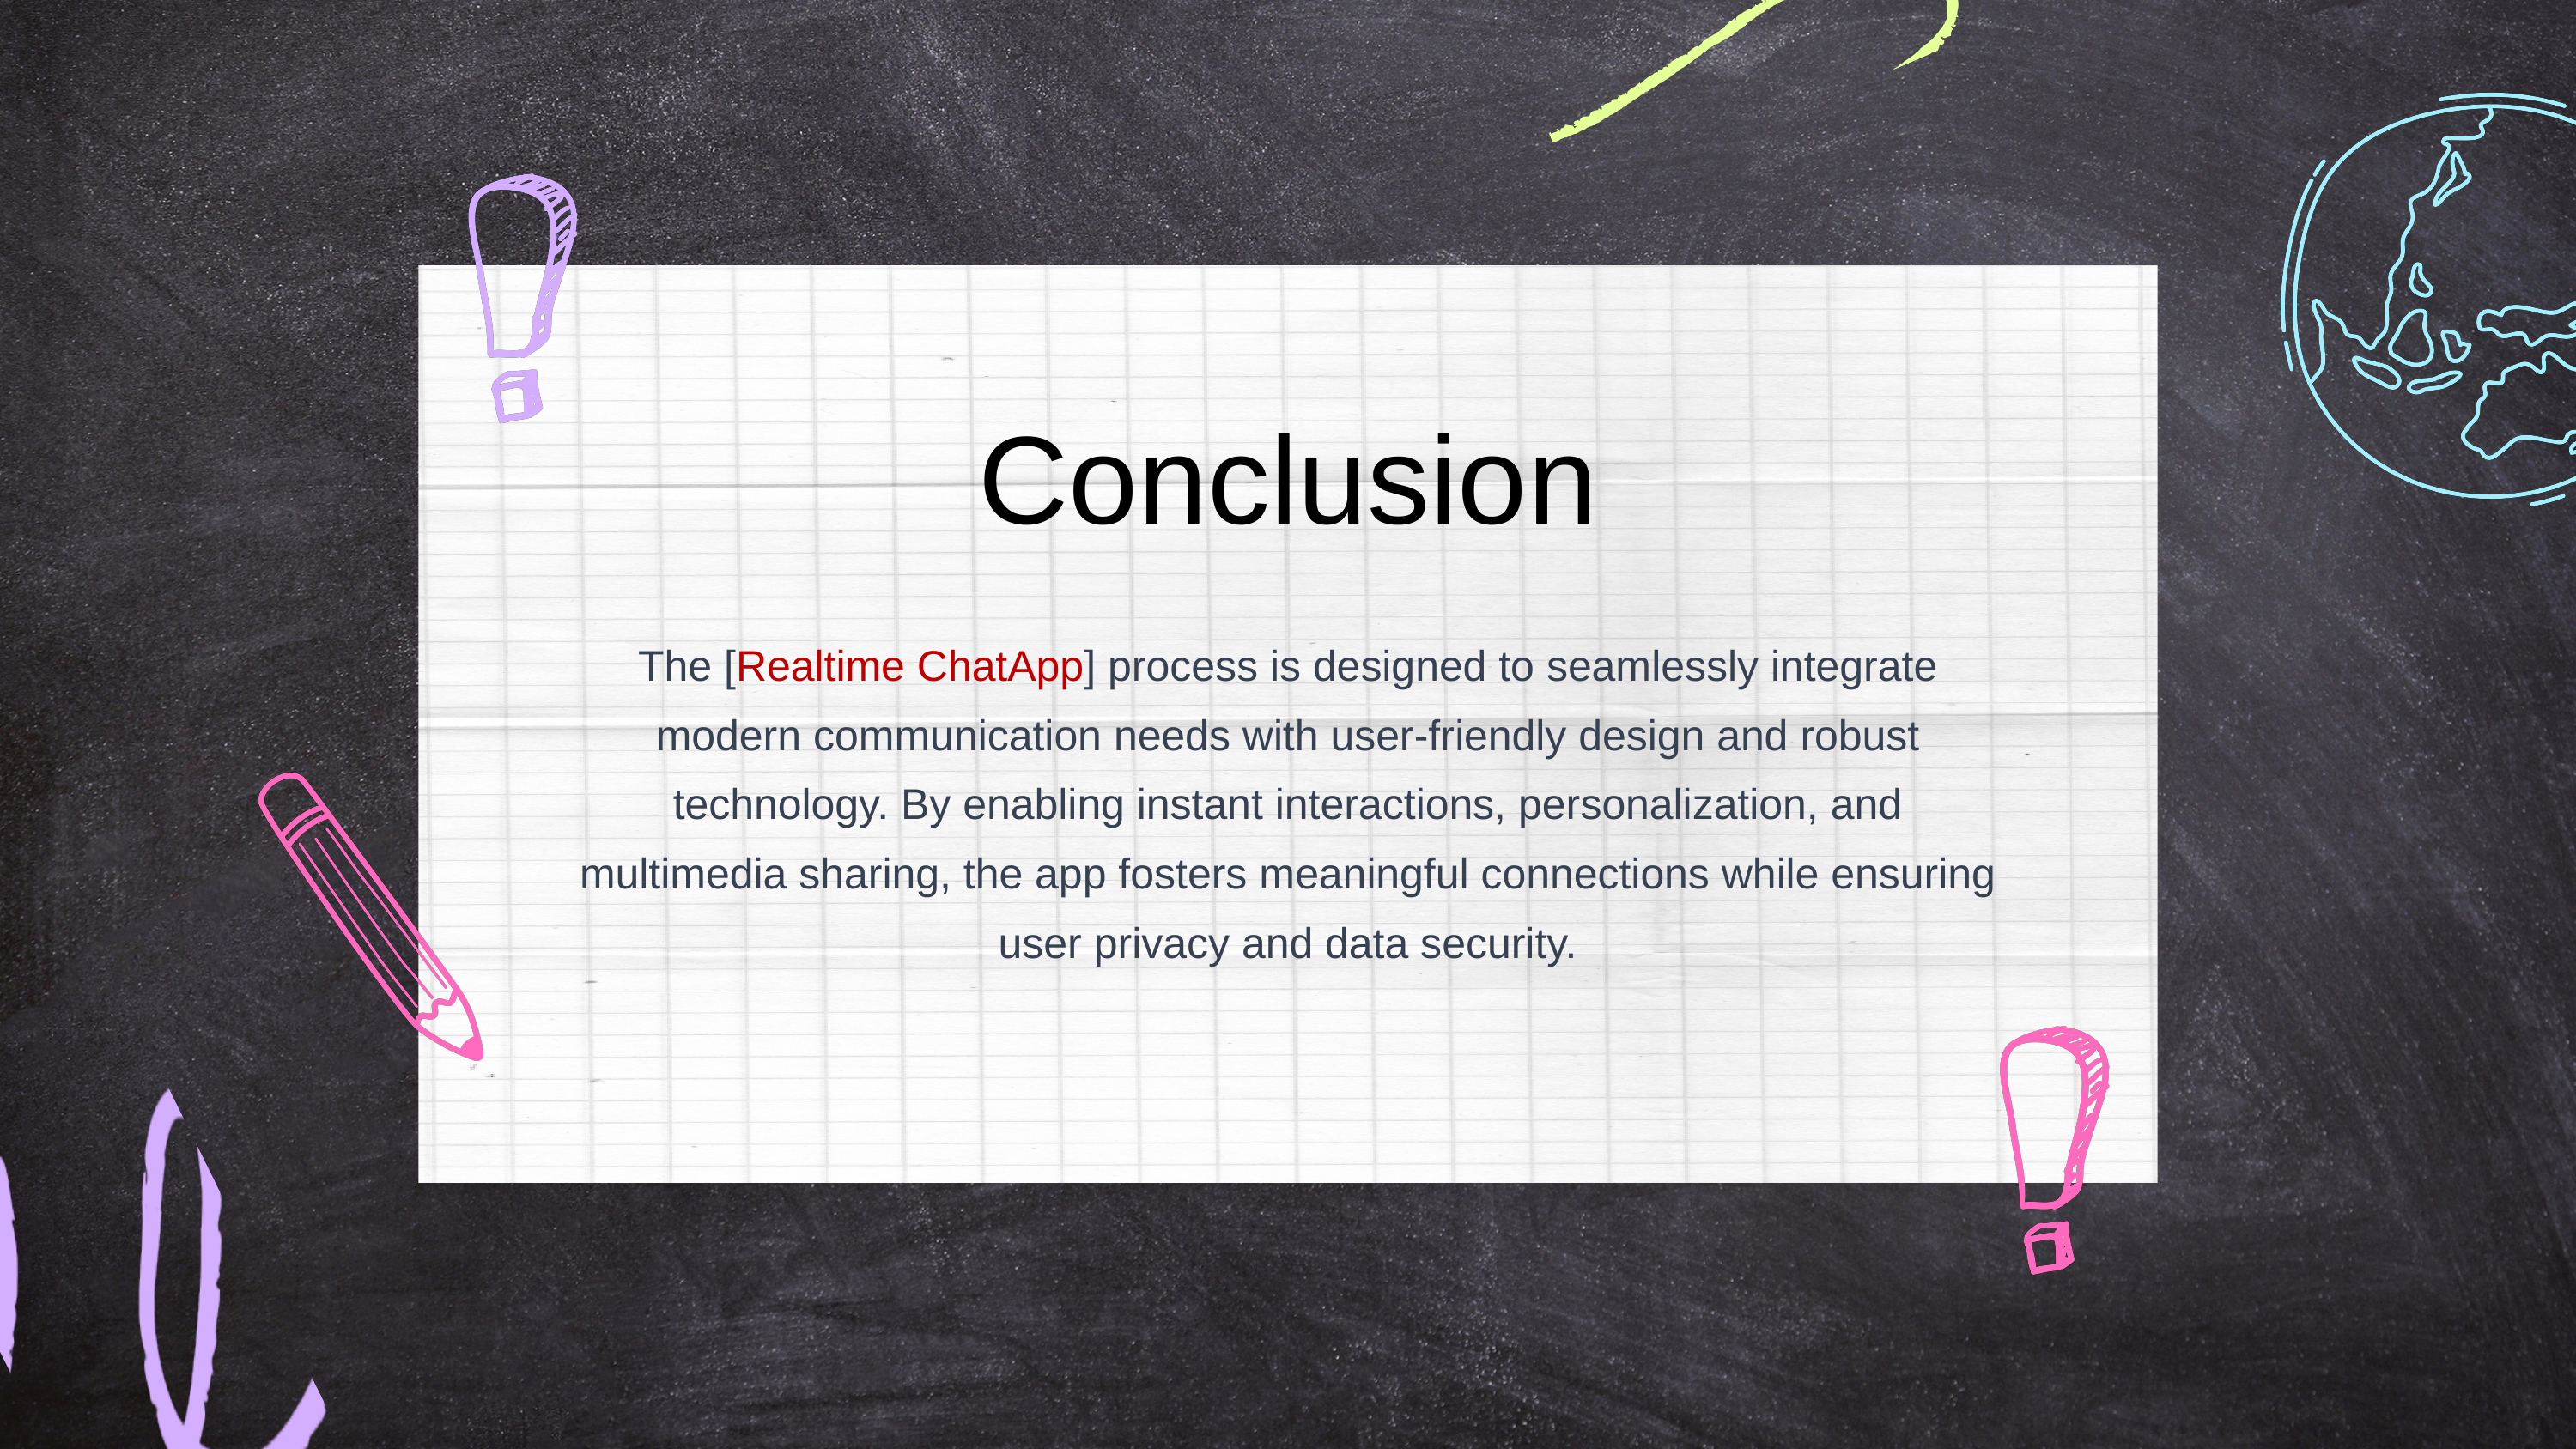

Conclusion
The [Realtime ChatApp] process is designed to seamlessly integrate modern communication needs with user-friendly design and robust technology. By enabling instant interactions, personalization, and multimedia sharing, the app fosters meaningful connections while ensuring user privacy and data security.